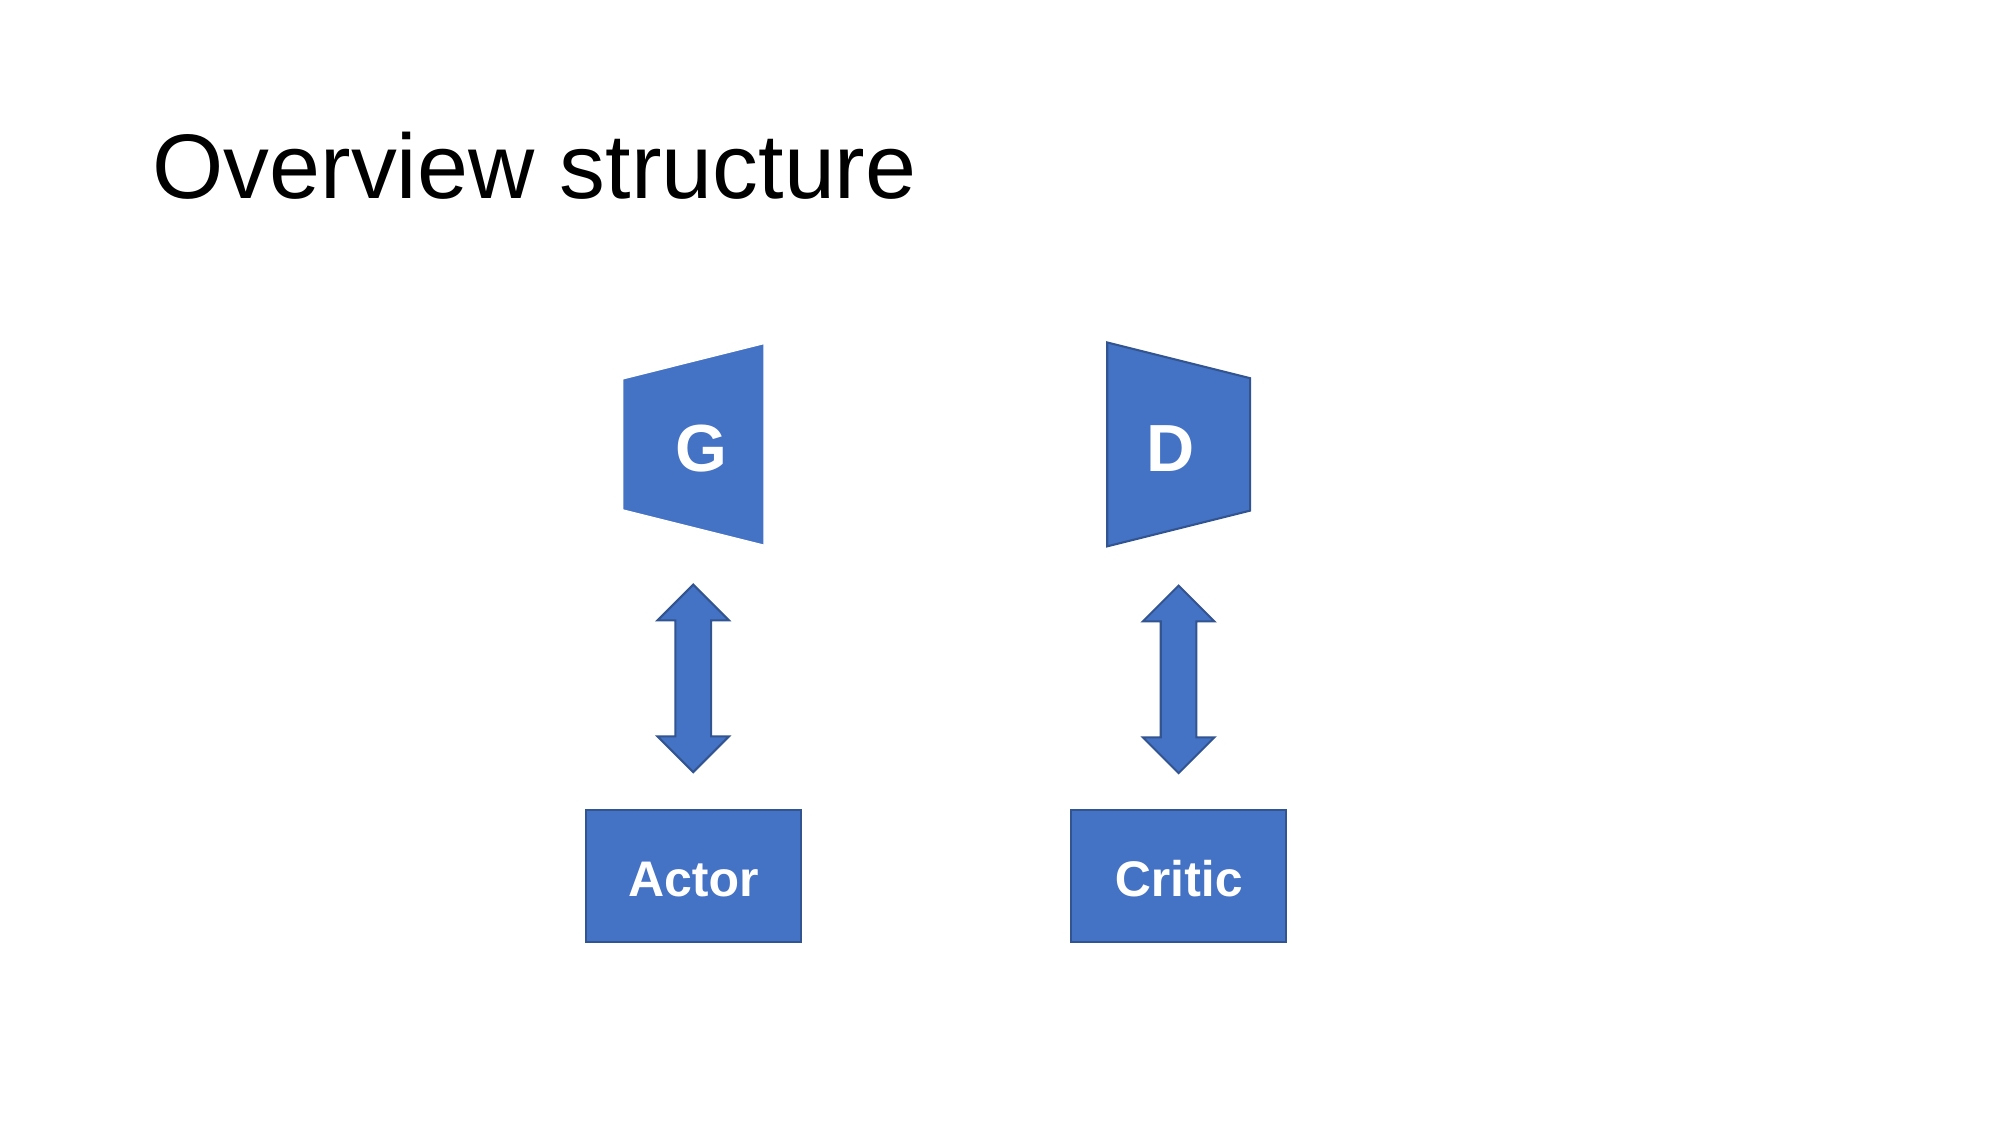

# Overview structure
G
D

Actor
Critic